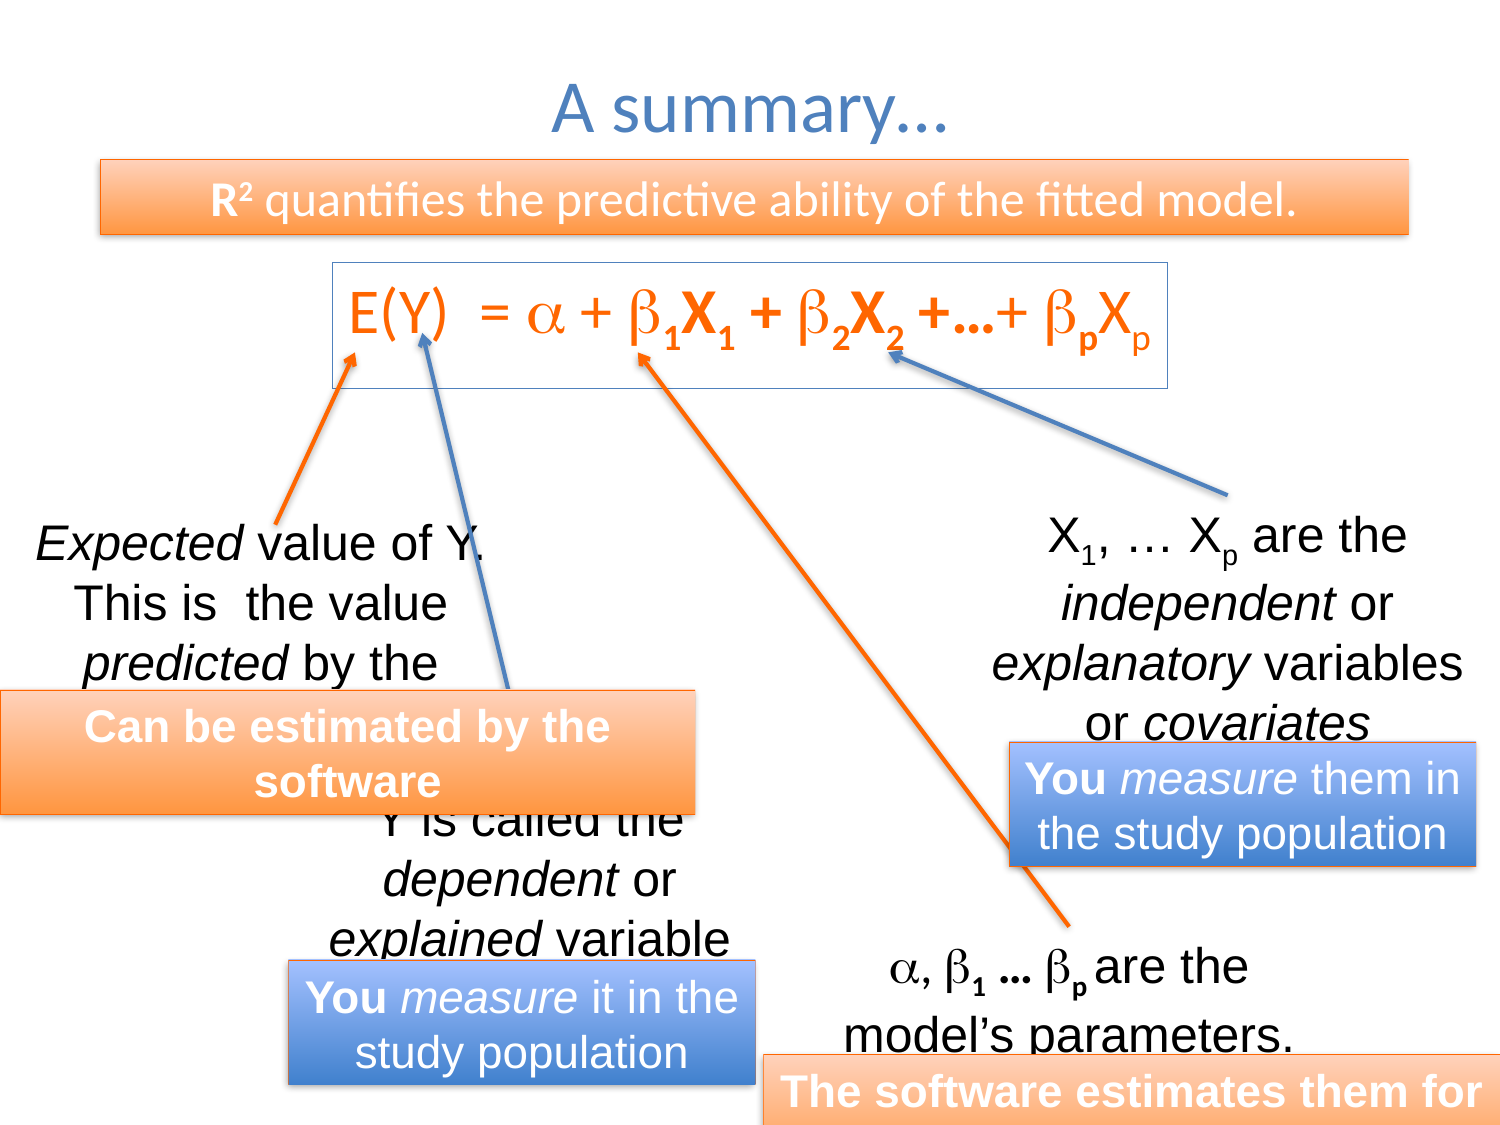

# A summary…
R2 quantifies the predictive ability of the fitted model.
E(Y)  = α + β1X1 + β2X2 +…+ βpXp
X1, … Xp are the independent or explanatory variables or covariates
Expected value of Y.
This is  the value predicted by the model.
Can be estimated by the software
You measure them in the study population
Y is called the dependent or explained variable
α, β1 … βp are the model’s parameters.
You measure it in the study population
77
The software estimates them for you